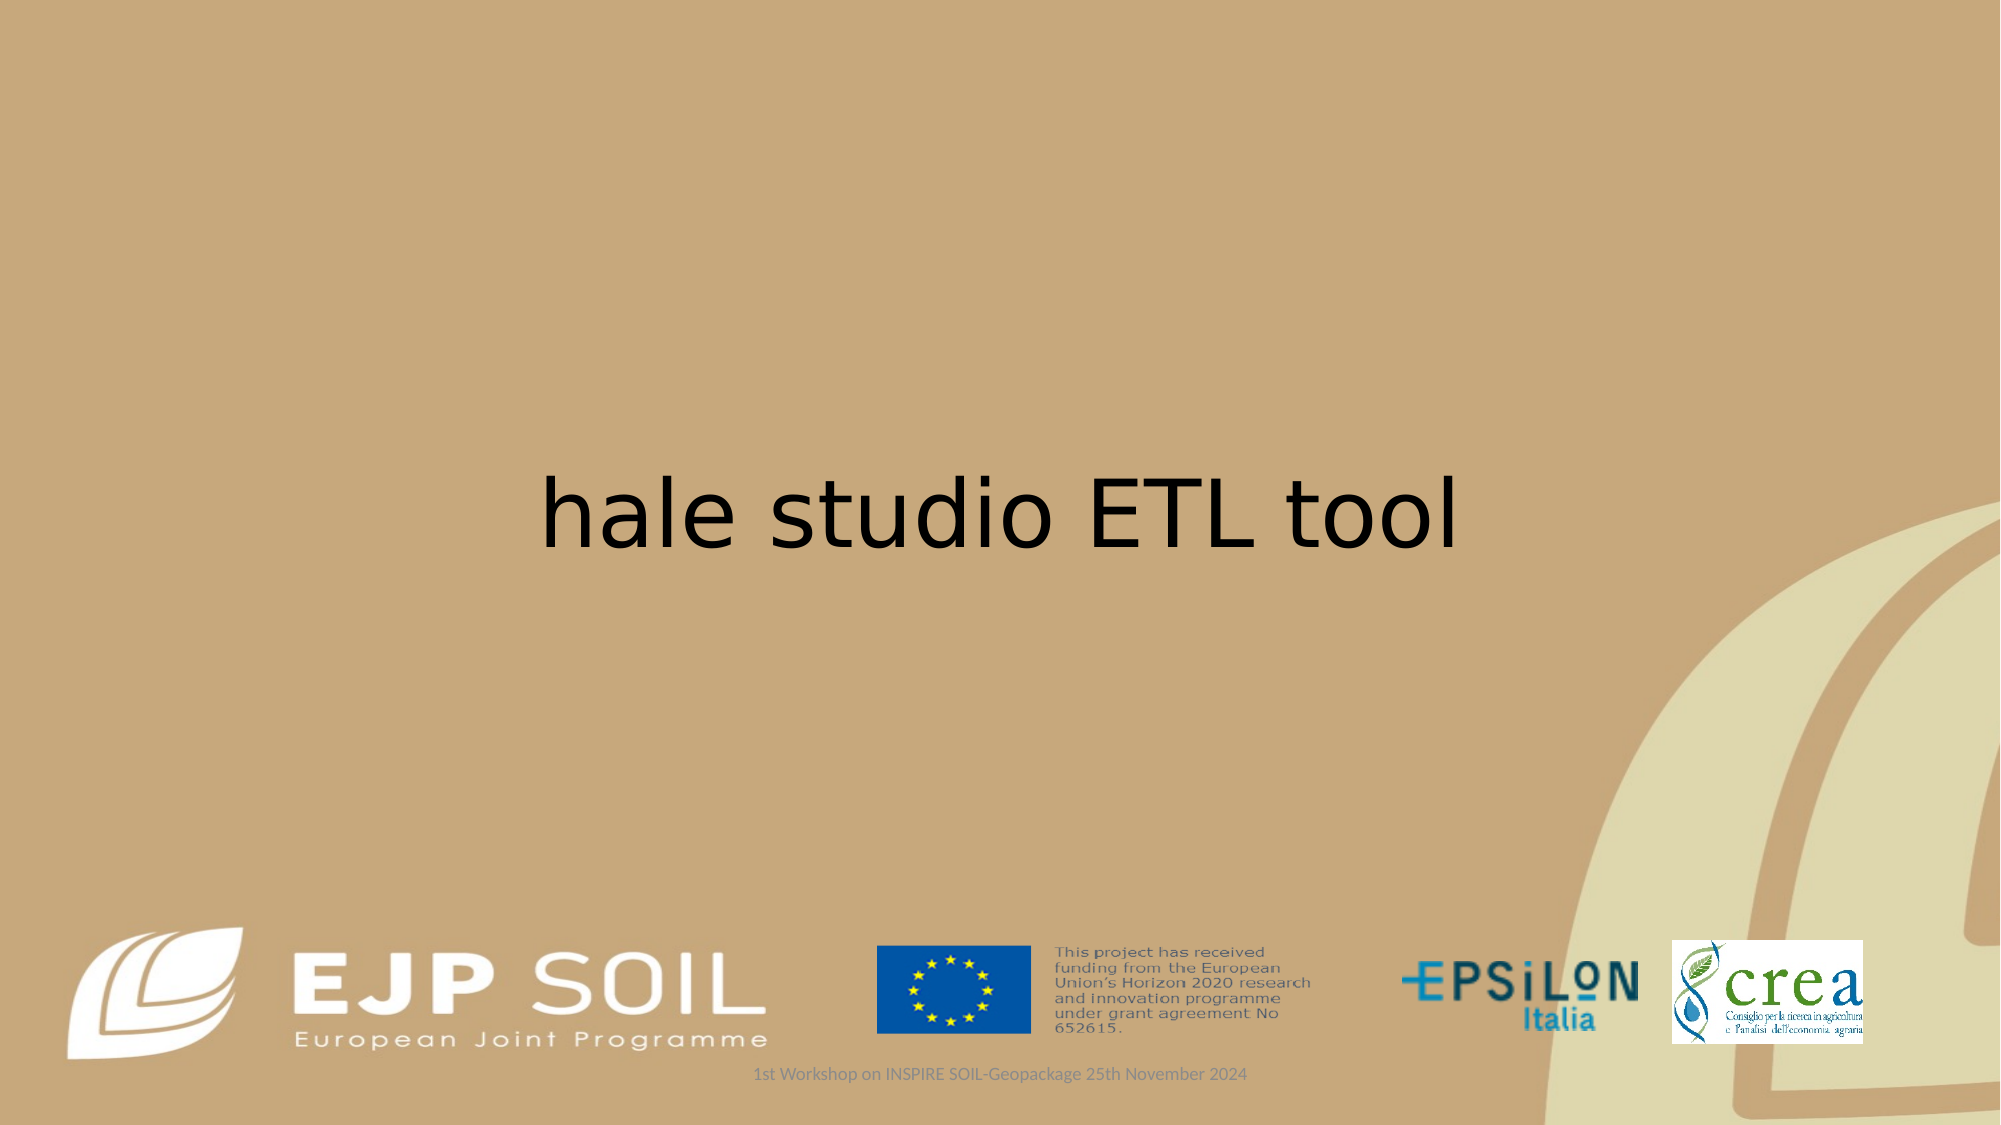

# hale studio ETL tool

1st Workshop on INSPIRE SOIL-Geopackage 25th November 2024